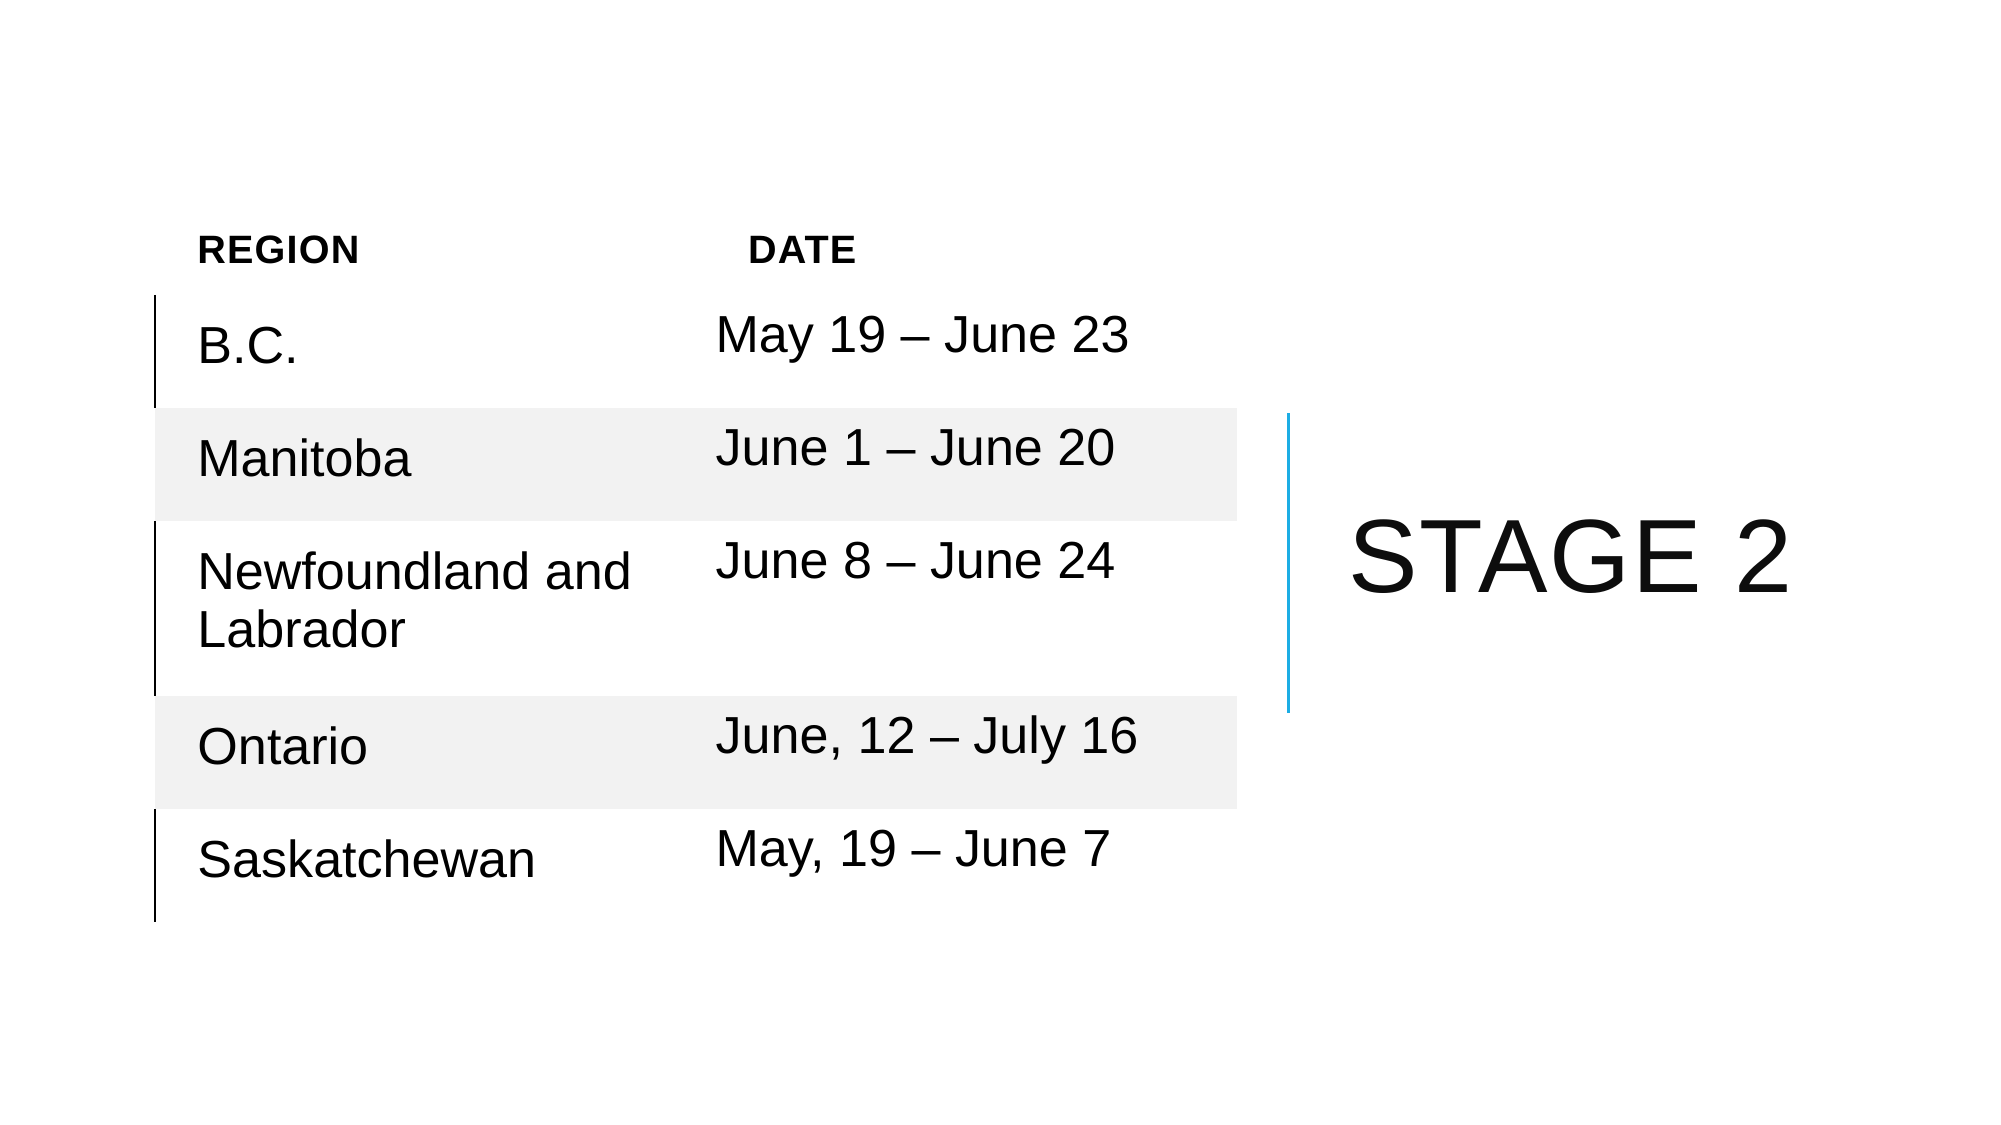

# Stage 2
| Region | Date |
| --- | --- |
| B.C. | May 19 – June 23 |
| Manitoba | June 1 – June 20 |
| Newfoundland and Labrador | June 8 – June 24 |
| Ontario | June, 12 – July 16 |
| Saskatchewan | May, 19 – June 7 |